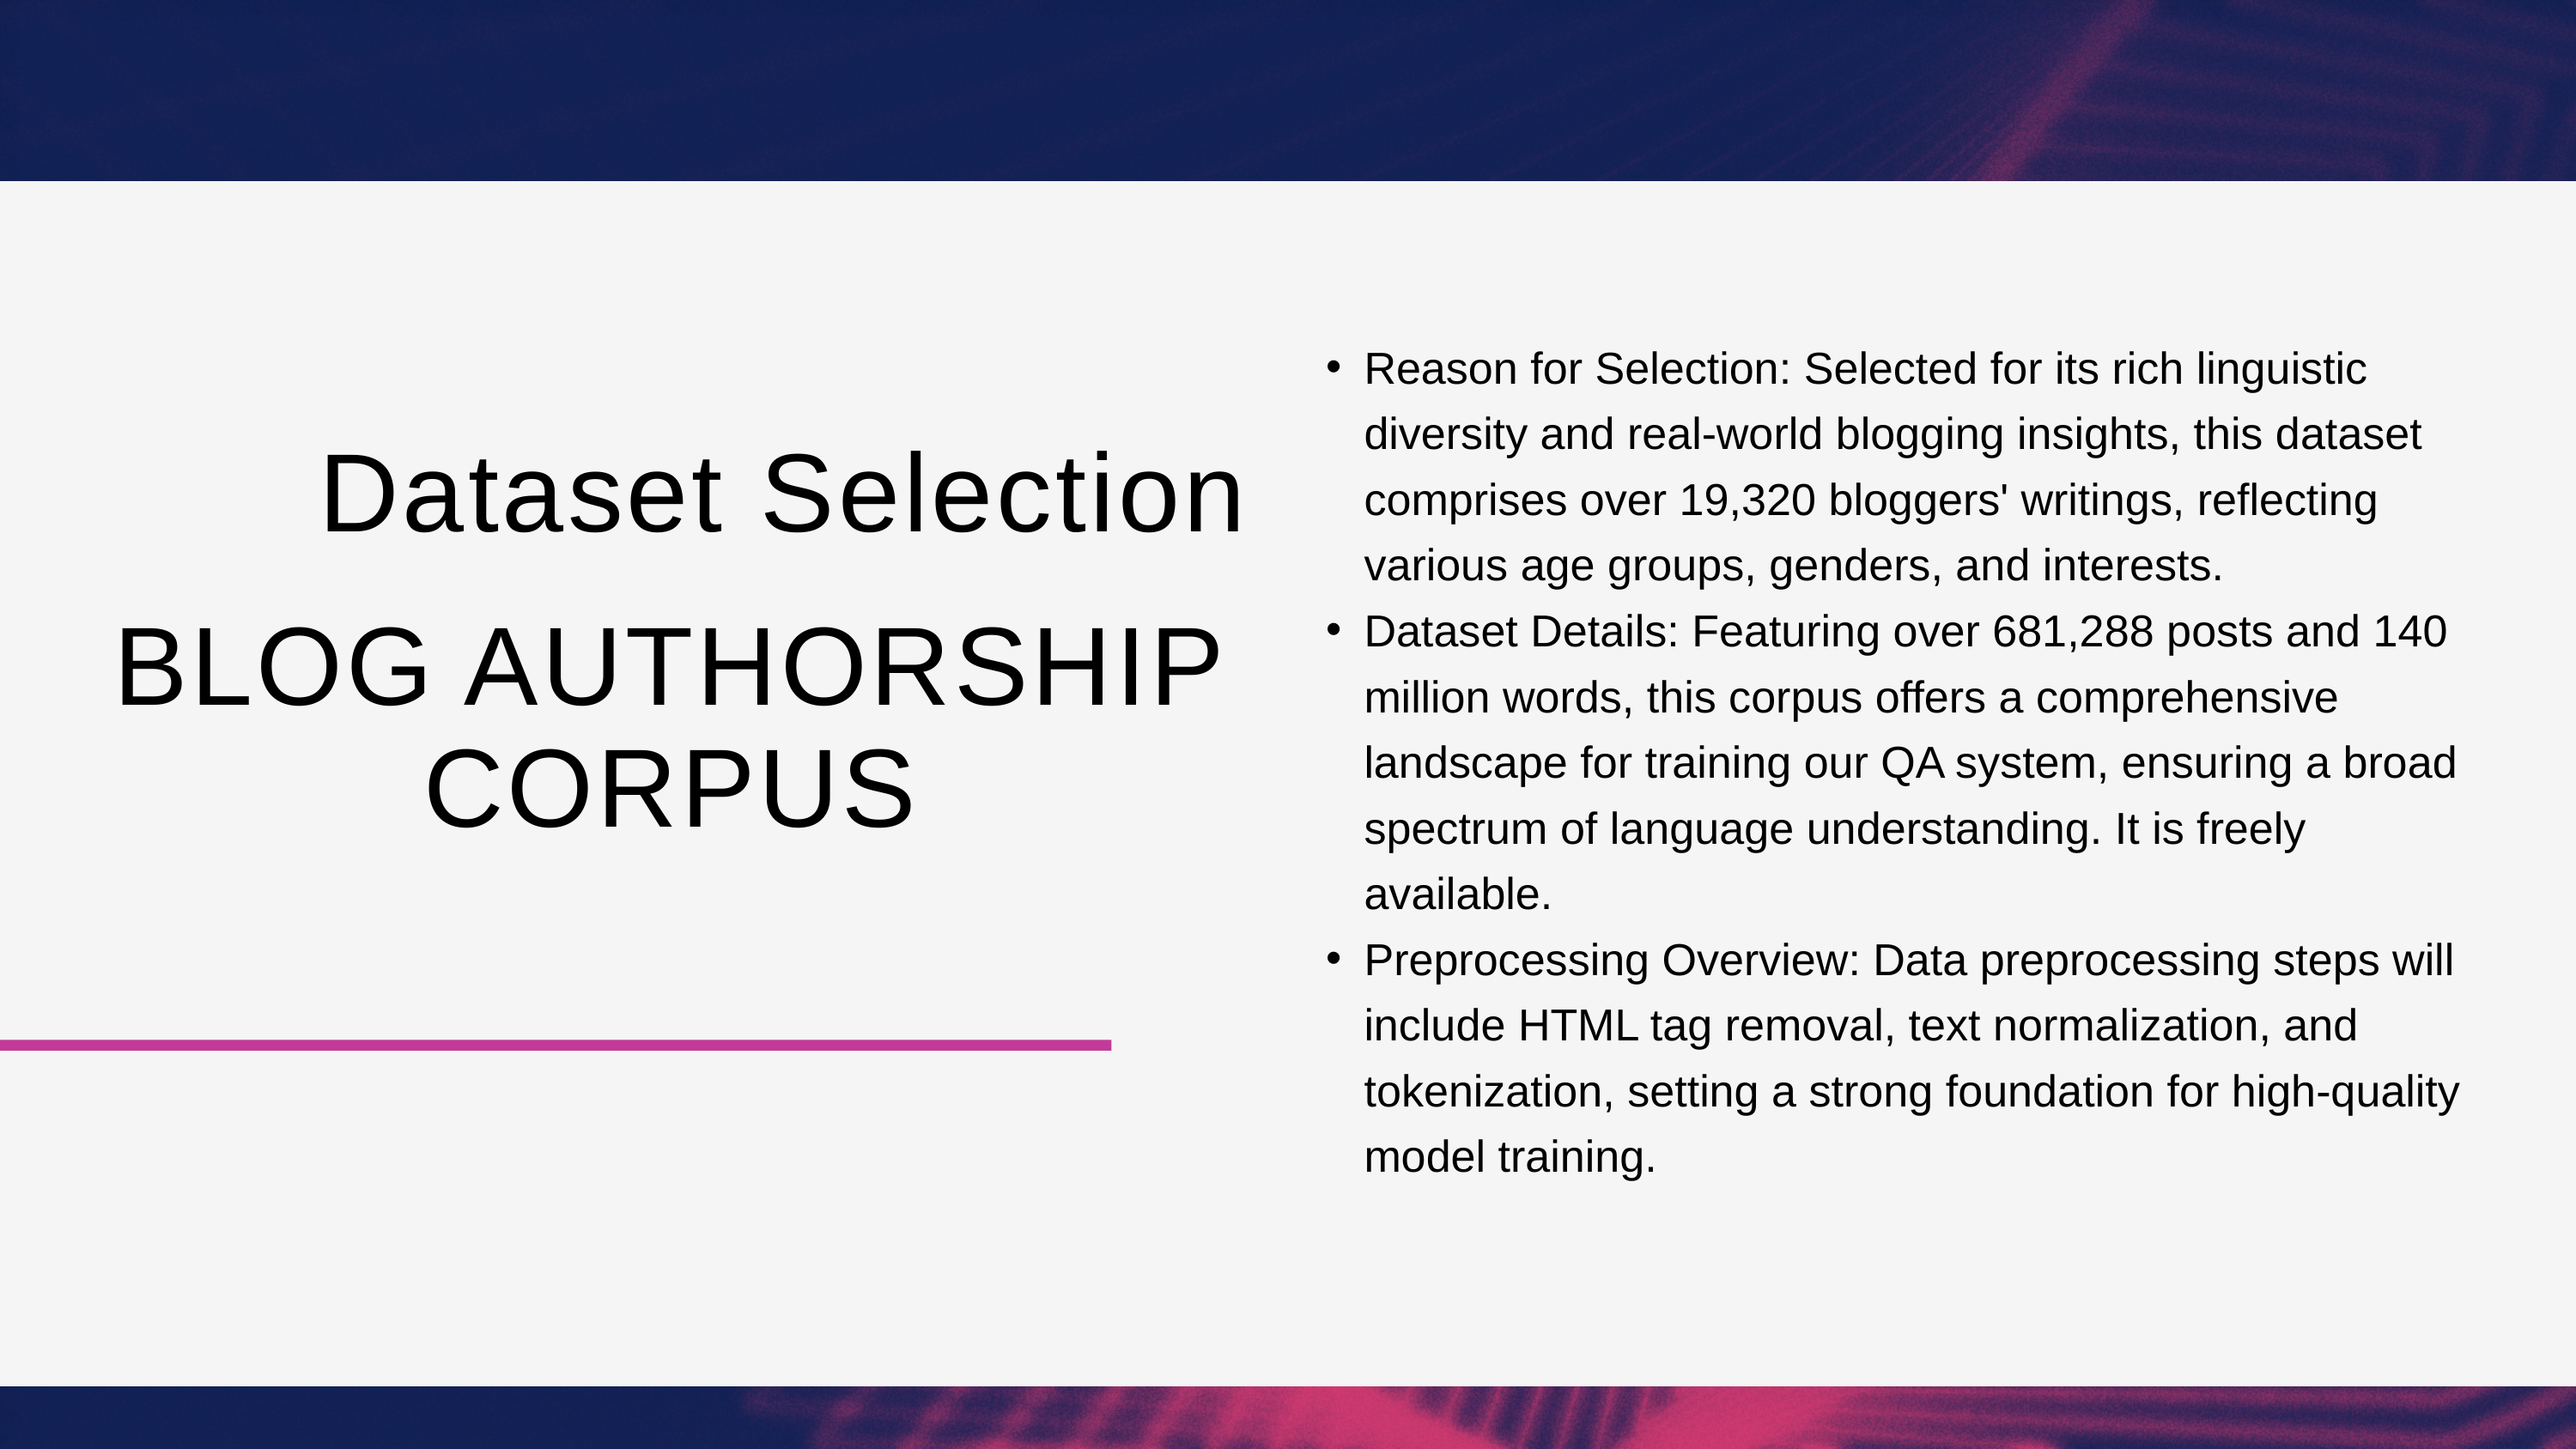

Reason for Selection: Selected for its rich linguistic diversity and real-world blogging insights, this dataset comprises over 19,320 bloggers' writings, reflecting various age groups, genders, and interests.
Dataset Details: Featuring over 681,288 posts and 140 million words, this corpus offers a comprehensive landscape for training our QA system, ensuring a broad spectrum of language understanding. It is freely available.
Preprocessing Overview: Data preprocessing steps will include HTML tag removal, text normalization, and tokenization, setting a strong foundation for high-quality model training.

Dataset Selection
BLOG AUTHORSHIP CORPUS